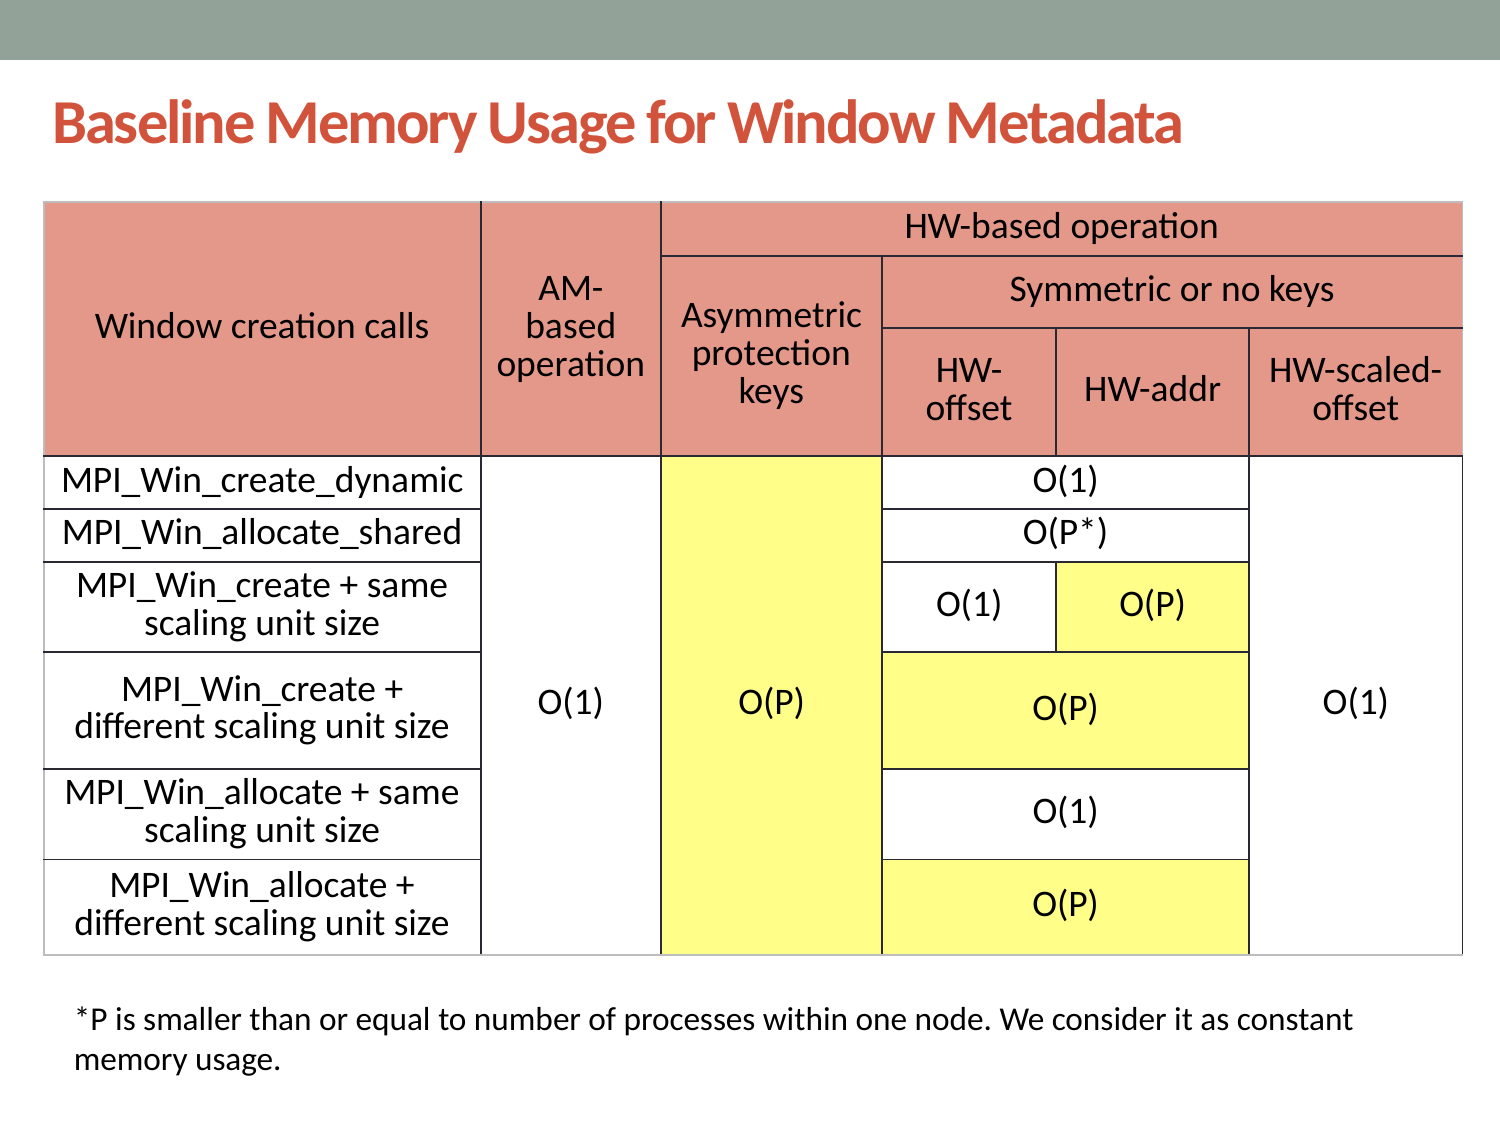

Baseline Memory Usage for Window Metadata
| Window creation calls | AM-based operation | HW-based operation |  |  |  |
| --- | --- | --- | --- | --- | --- |
|  |  | Asymmetric protection keys | Symmetric or no keys |  |  |
|  |  |  | HW-offset | HW-addr | HW-scaled-offset |
| MPI\_Win\_create\_dynamic | O(1) | O(P) | O(1) |  | O(1) |
| MPI\_Win\_allocate\_shared |  |  | O(P\*) |  |  |
| MPI\_Win\_create + same scaling unit size |  |  | O(1) | O(P) |  |
| MPI\_Win\_create + different scaling unit size |  |  | O(P) |  |  |
| MPI\_Win\_allocate + same scaling unit size |  |  | O(1) |  |  |
| MPI\_Win\_allocate + different scaling unit size |  |  | O(P) |  |  |
*P is smaller than or equal to number of processes within one node. We consider it as constant memory usage.